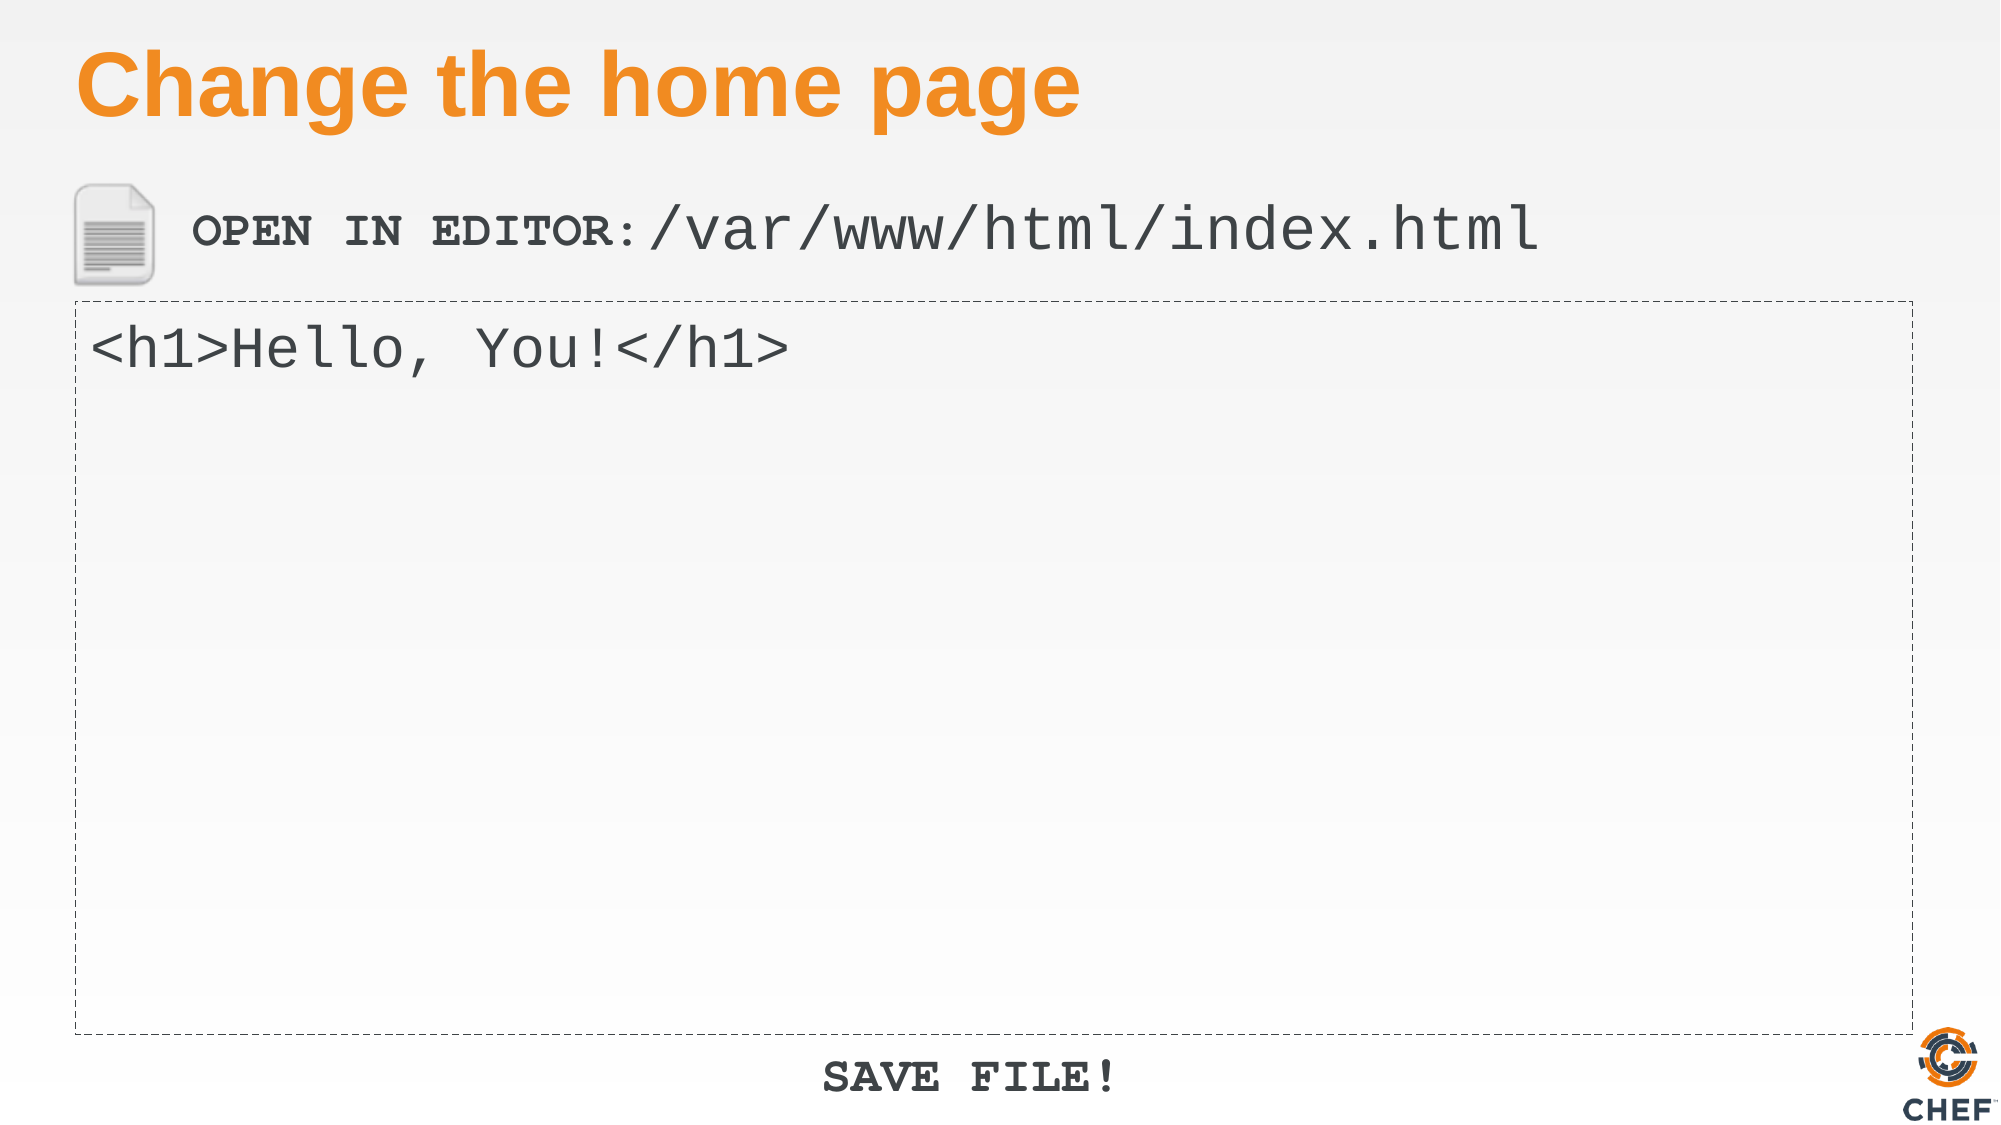

# Change the home page
/var/www/html/index.html
<h1>Hello, You!</h1>